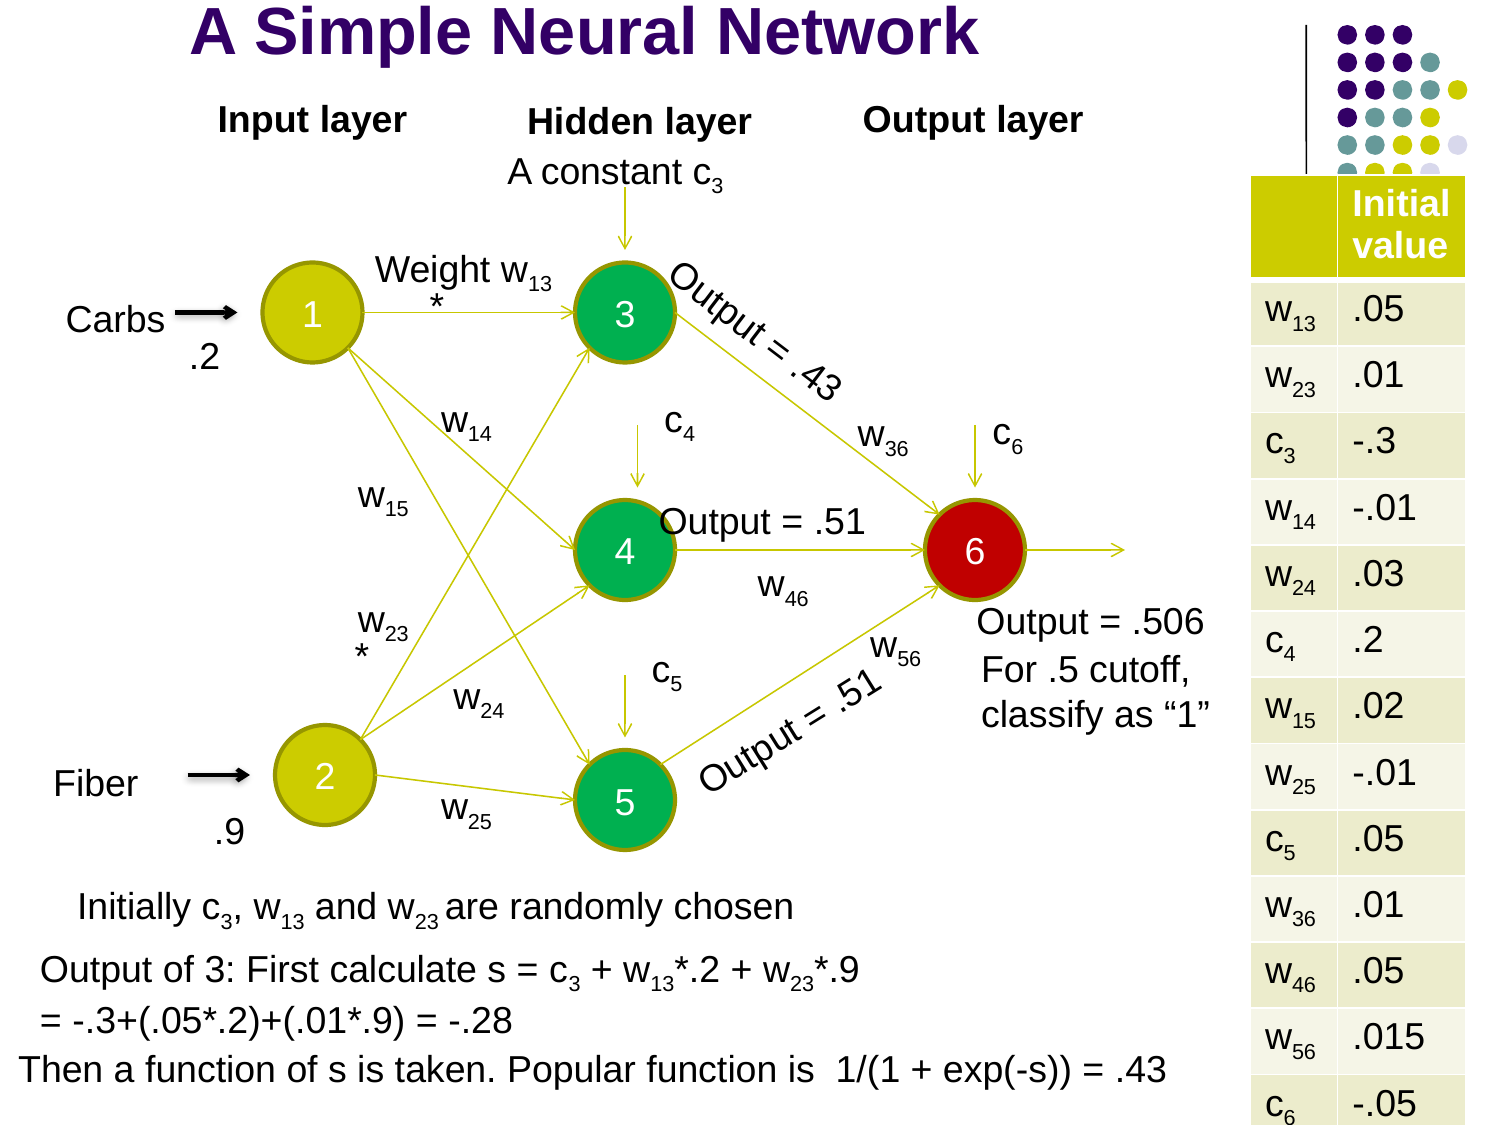

# A Simple Neural Network
Input layer
Output layer
Hidden layer
A constant c3
|  | Initial value |
| --- | --- |
| w13 | .05 |
| w23 | .01 |
| c3 | -.3 |
| w14 | -.01 |
| w24 | .03 |
| c4 | .2 |
| w15 | .02 |
| w25 | -.01 |
| c5 | .05 |
| w36 | .01 |
| w46 | .05 |
| w56 | .015 |
| c6 | -.05 |
Weight w13
1
3
*
Carbs
Output = .43
.2
w14
c4
c6
w36
w15
Output = .51
4
6
w46
w23
Output = .506
w56
*
c5
For .5 cutoff,
classify as “1”
w24
Output = .51
2
5
Fiber
w25
.9
Initially c3, w13 and w23 are randomly chosen
Output of 3: First calculate s = c3 + w13*.2 + w23*.9
= -.3+(.05*.2)+(.01*.9) = -.28
Then a function of s is taken. Popular function is  1/(1 + exp(-s)) = .43